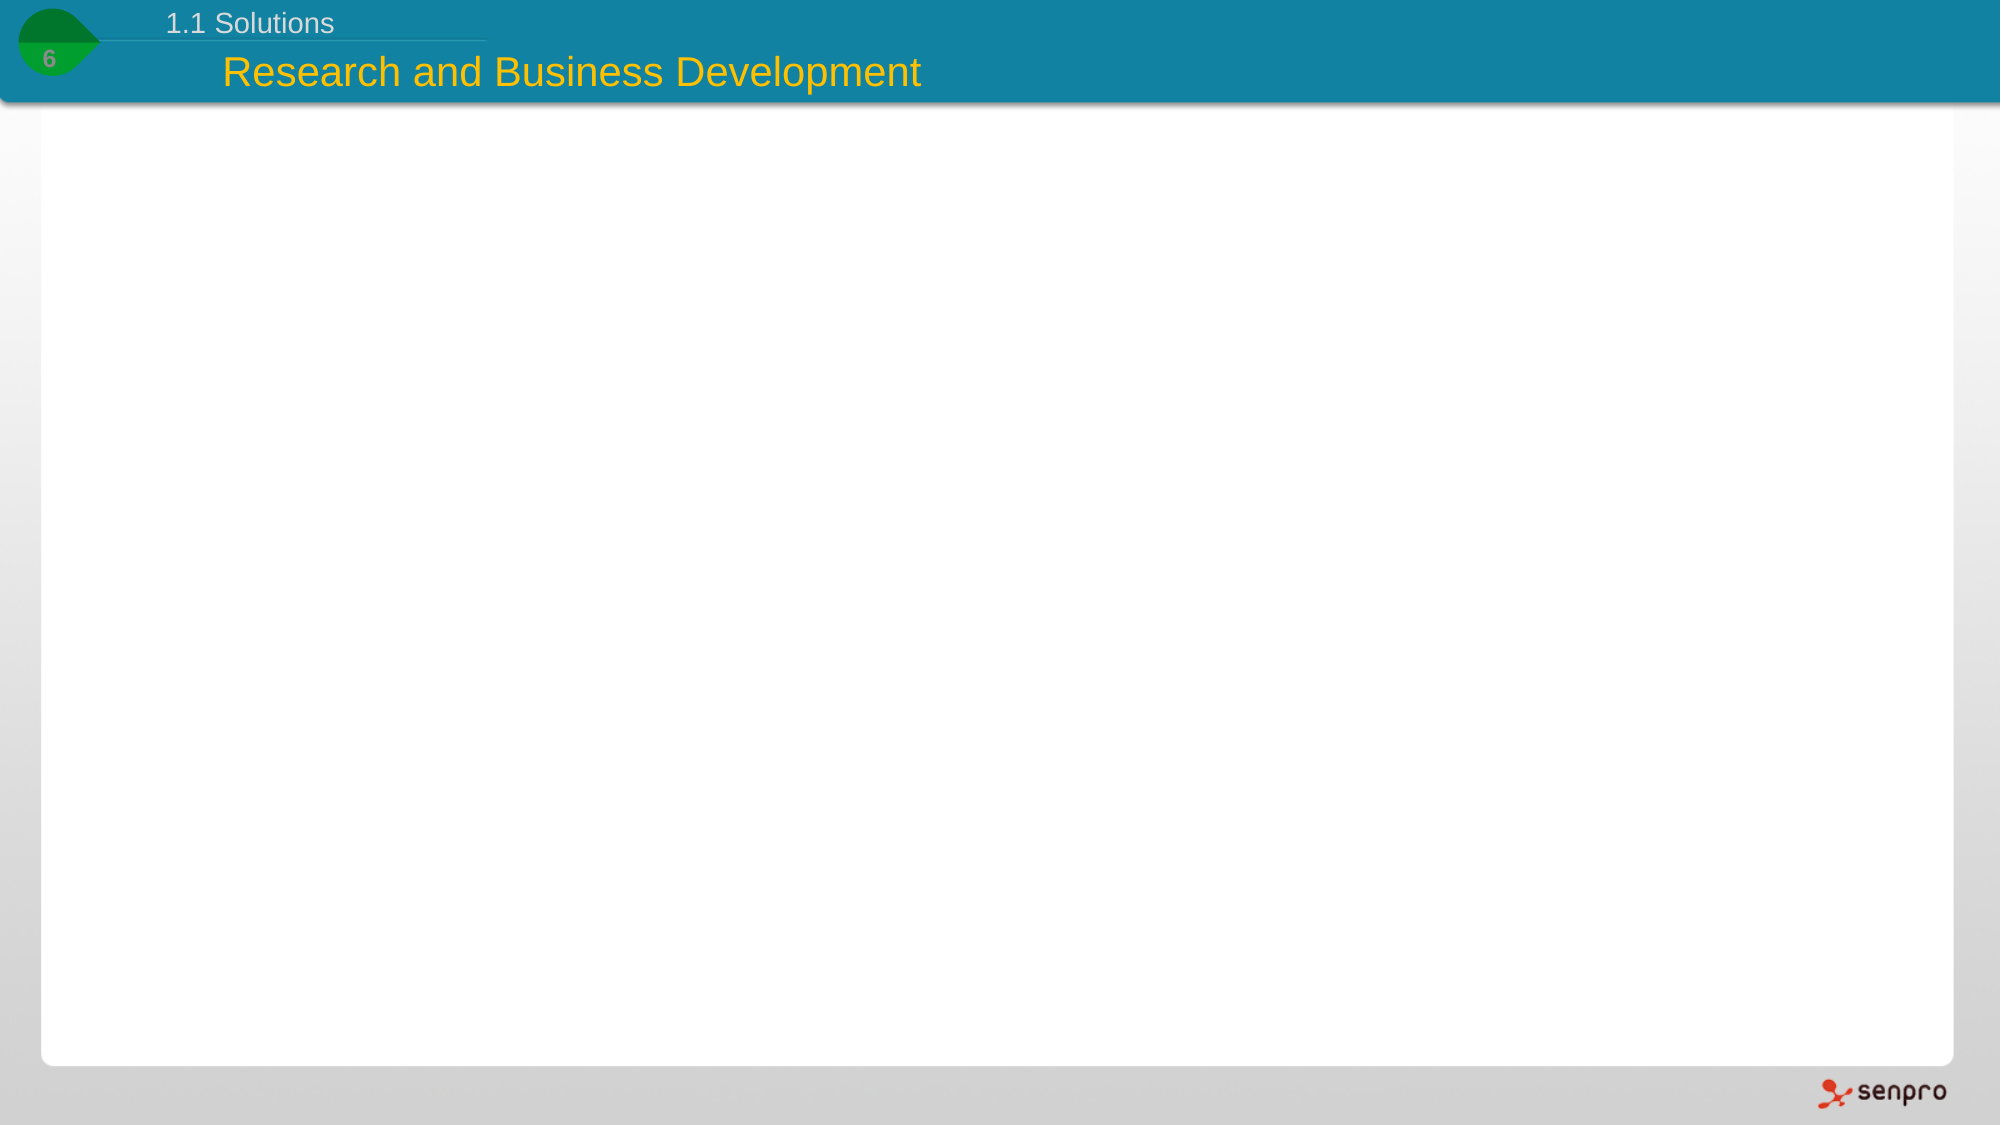

# 1.1 Solutions
 Research and Business Development